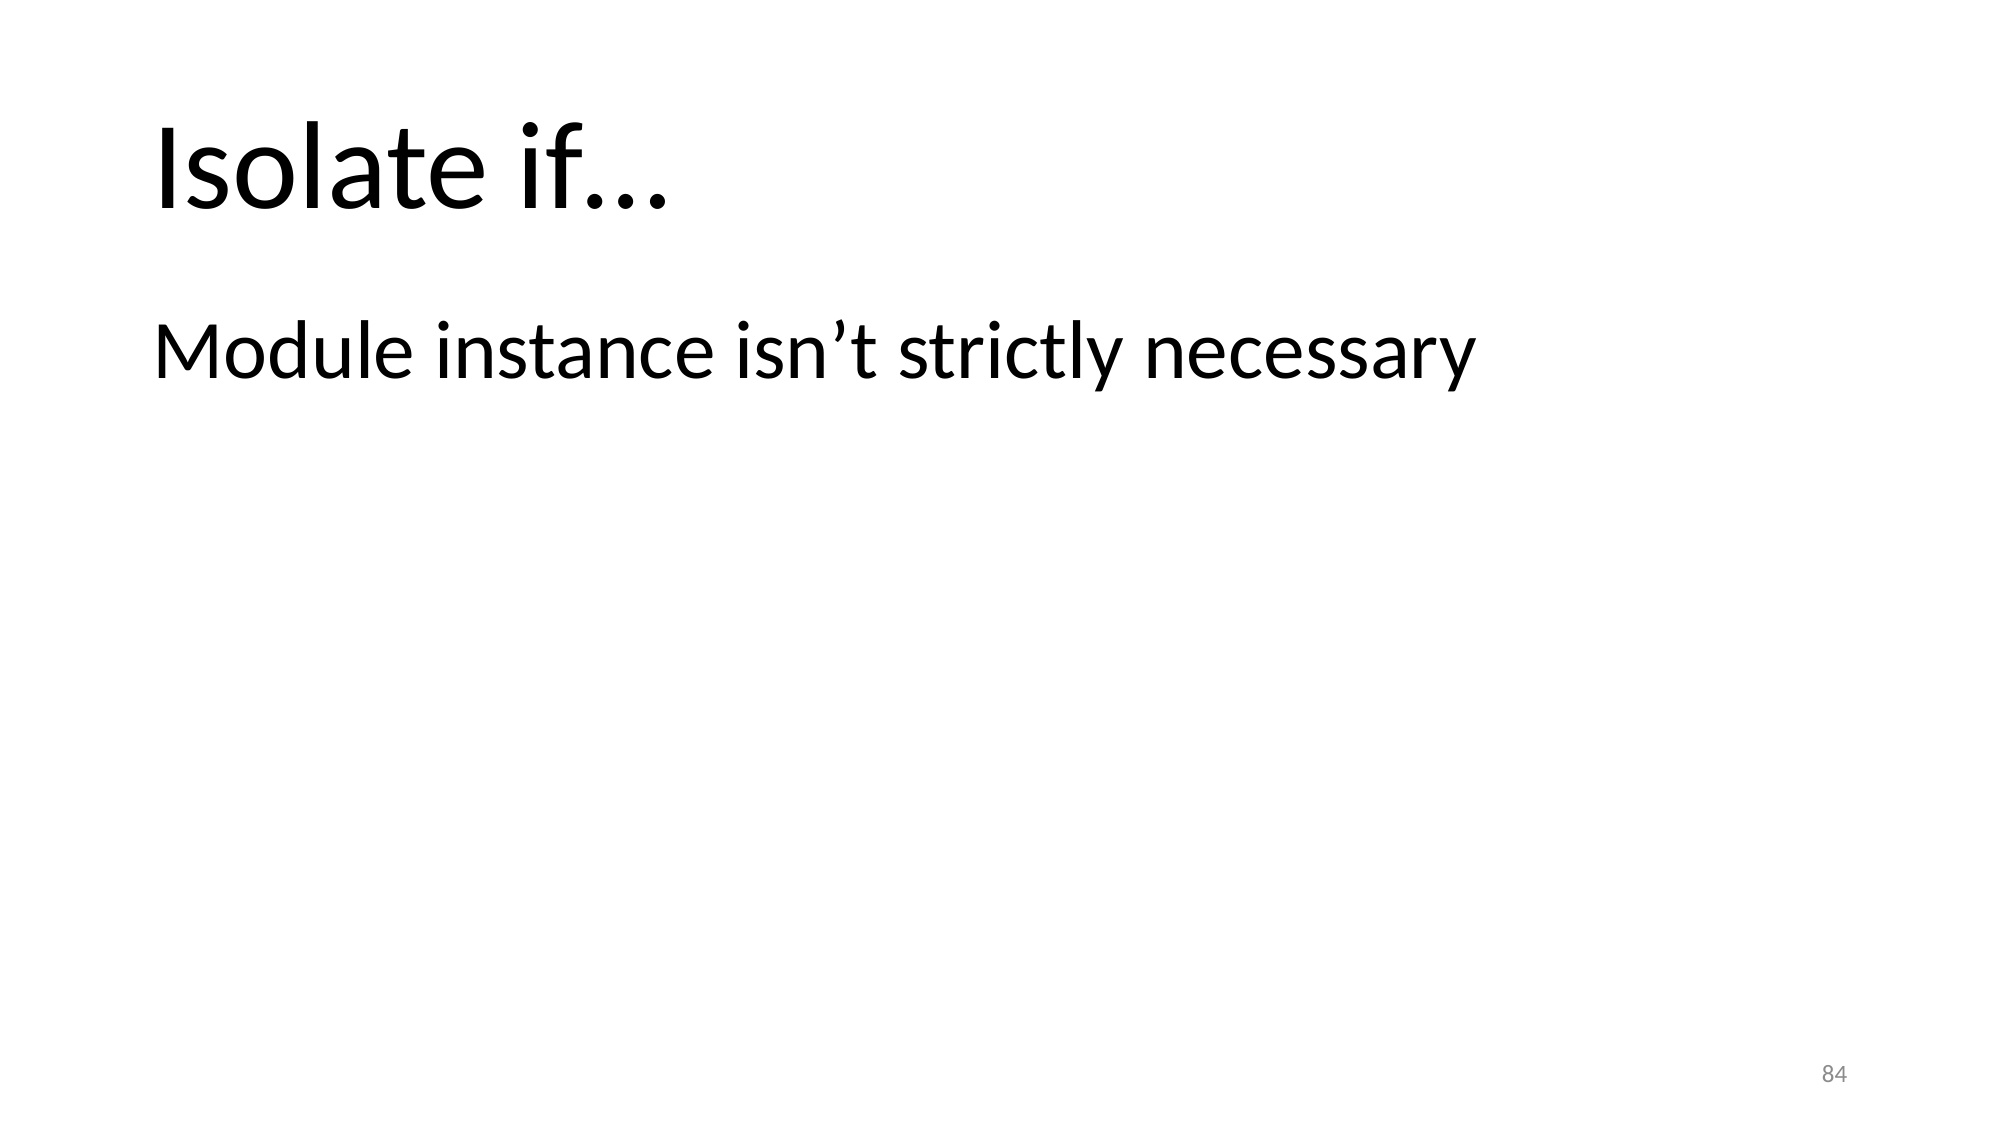

# Isolate if…
Module instance isn’t strictly necessary
84